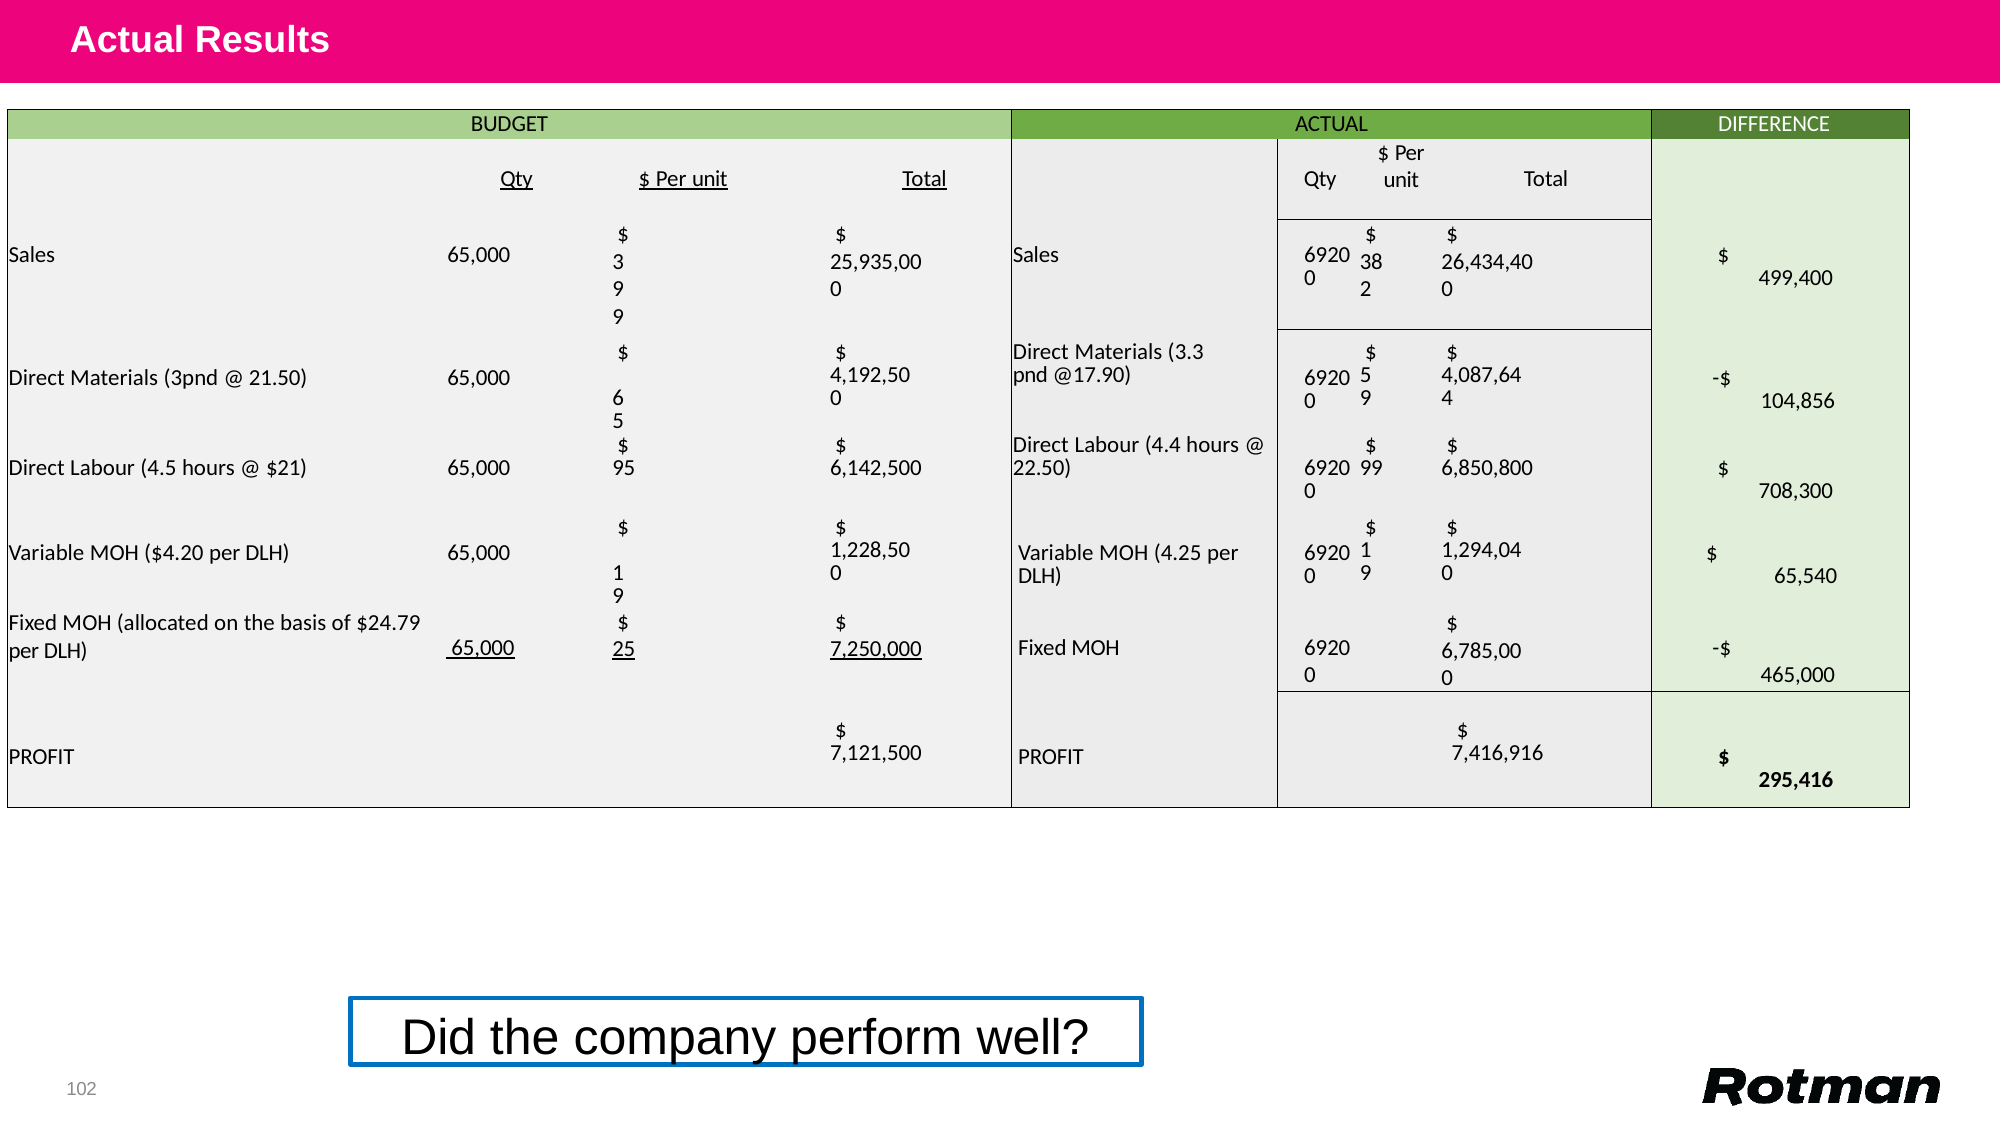

Actual Results
| BUDGET |  |  |  | ACTUAL |  |  |  | DIFFERENCE |
| --- | --- | --- | --- | --- | --- | --- | --- | --- |
|  | Qty | $ Per unit | Total |  | Qty | $ Per unit | Total |  |
| Sales | 65,000 | $ 399 | $ 25,935,000 | Sales | 69200 | $ 382 | $ 26,434,400 | $ 499,400 |
| Direct Materials (3pnd @ 21.50) | 65,000 | $ 65 | $ 4,192,500 | Direct Materials (3.3 pnd @17.90) | 69200 | $ 59 | $ 4,087,644 | -$ 104,856 |
| Direct Labour (4.5 hours @ $21) | 65,000 | $ 95 | $ 6,142,500 | Direct Labour (4.4 hours @ 22.50) | 69200 | $ 99 | $ 6,850,800 | $ 708,300 |
| Variable MOH ($4.20 per DLH) | 65,000 | $ 19 | $ 1,228,500 | Variable MOH (4.25 per DLH) | 69200 | $ 19 | $ 1,294,040 | $ 65,540 |
| Fixed MOH (allocated on the basis of $24.79 per DLH) | 65,000 | $ 25 | $ 7,250,000 | Fixed MOH | 69200 |  | $ 6,785,000 | -$ 465,000 |
| PROFIT |  |  | $ 7,121,500 | PROFIT | $ 7,416,916 |  |  | $ 295,416 |
Did the company perform well?
102